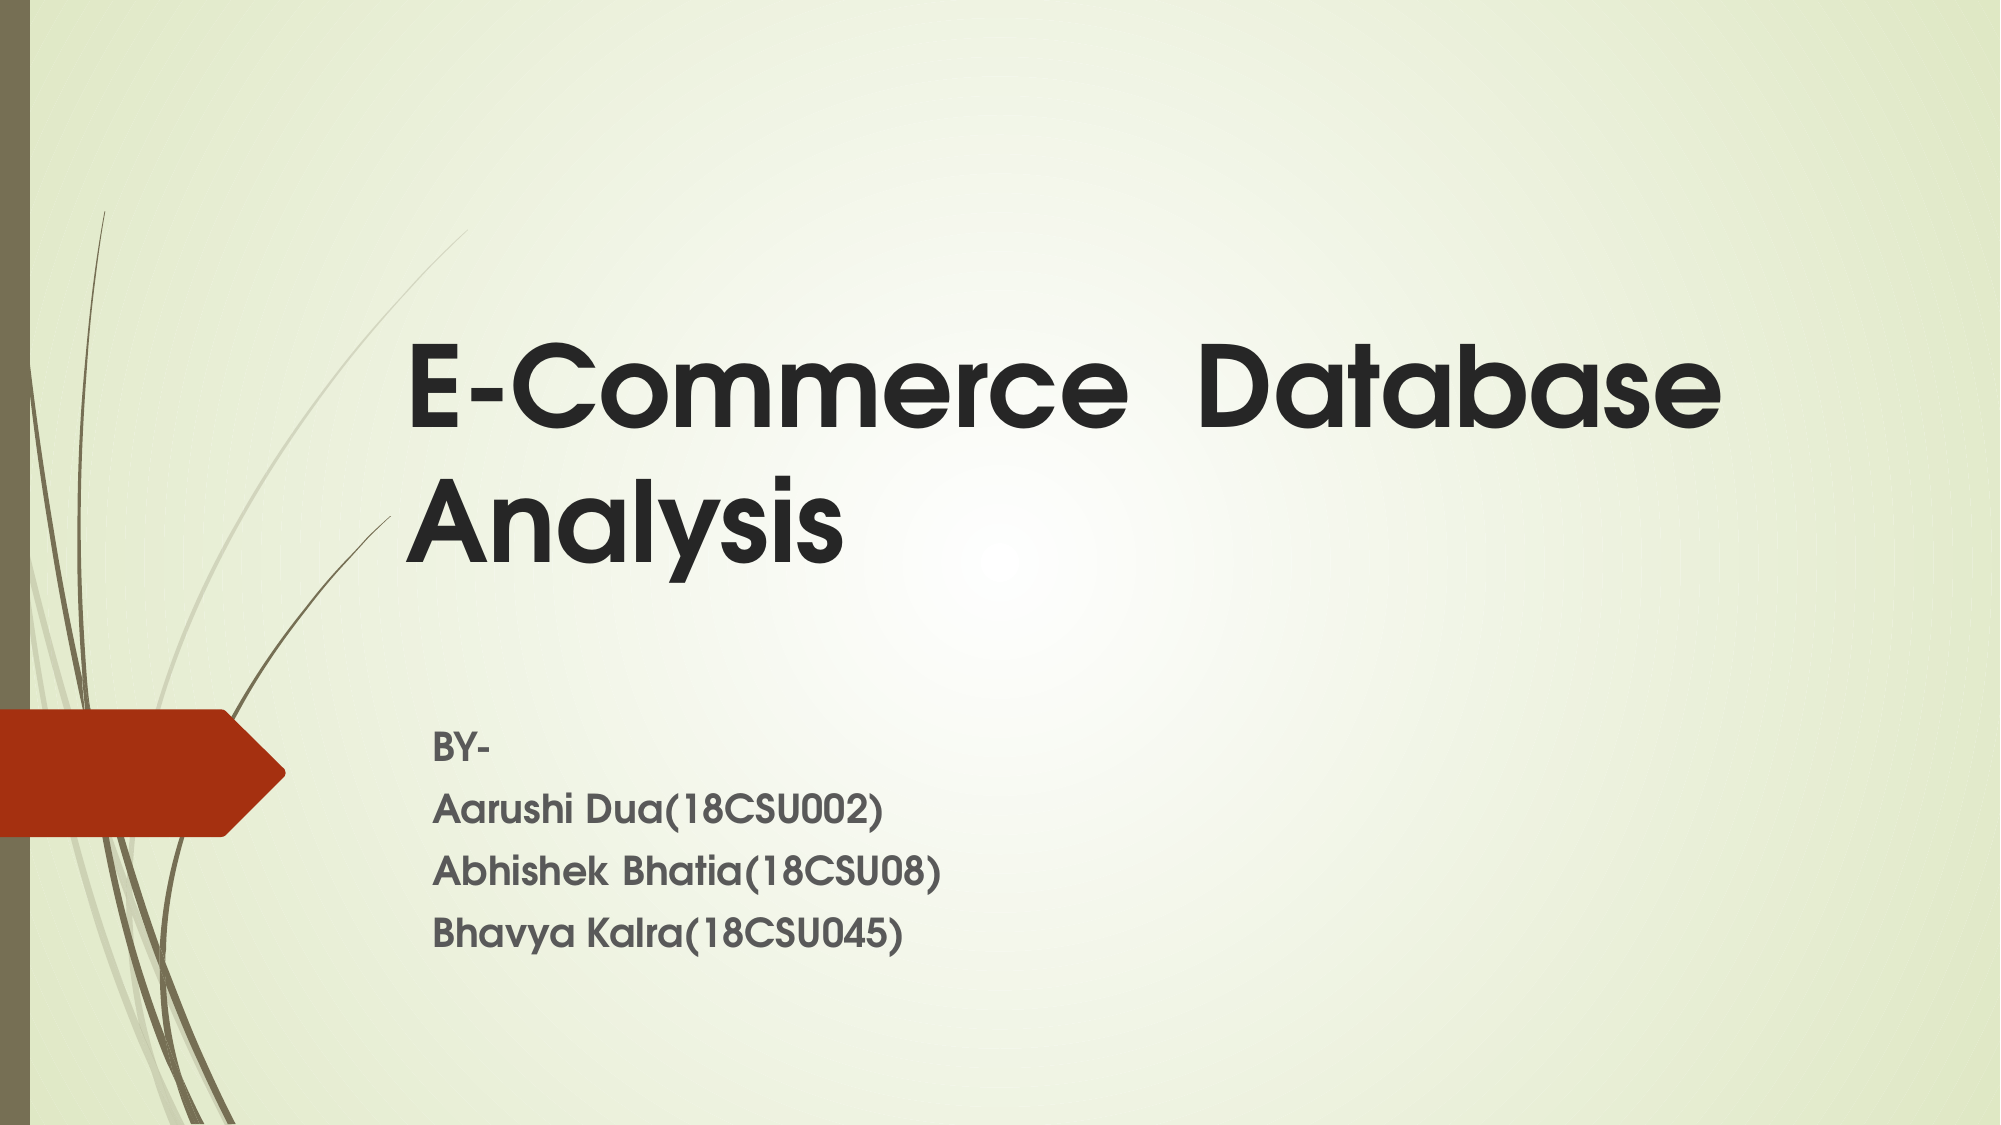

# E-Commerce  Database Analysis
BY-
Aarushi Dua(18CSU002)
Abhishek Bhatia(18CSU08)
Bhavya Kalra(18CSU045)